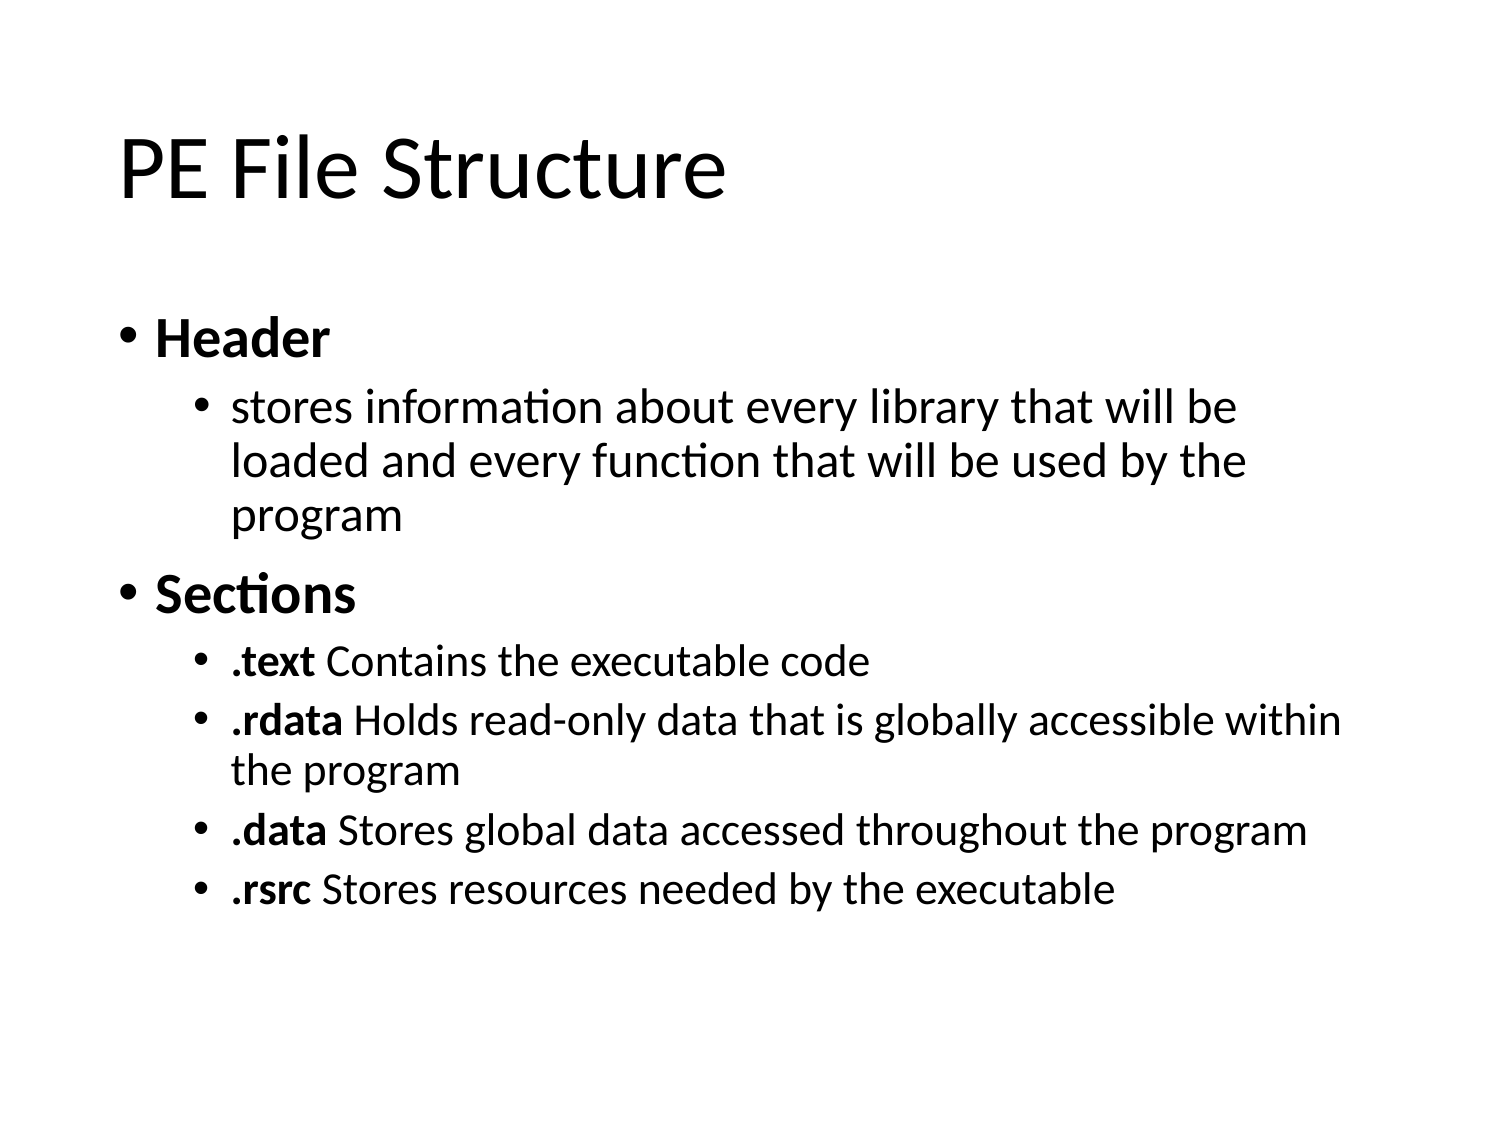

# PE File Structure
Header
stores information about every library that will be loaded and every function that will be used by the program
Sections
.text Contains the executable code
.rdata Holds read-only data that is globally accessible within the program
.data Stores global data accessed throughout the program
.rsrc Stores resources needed by the executable